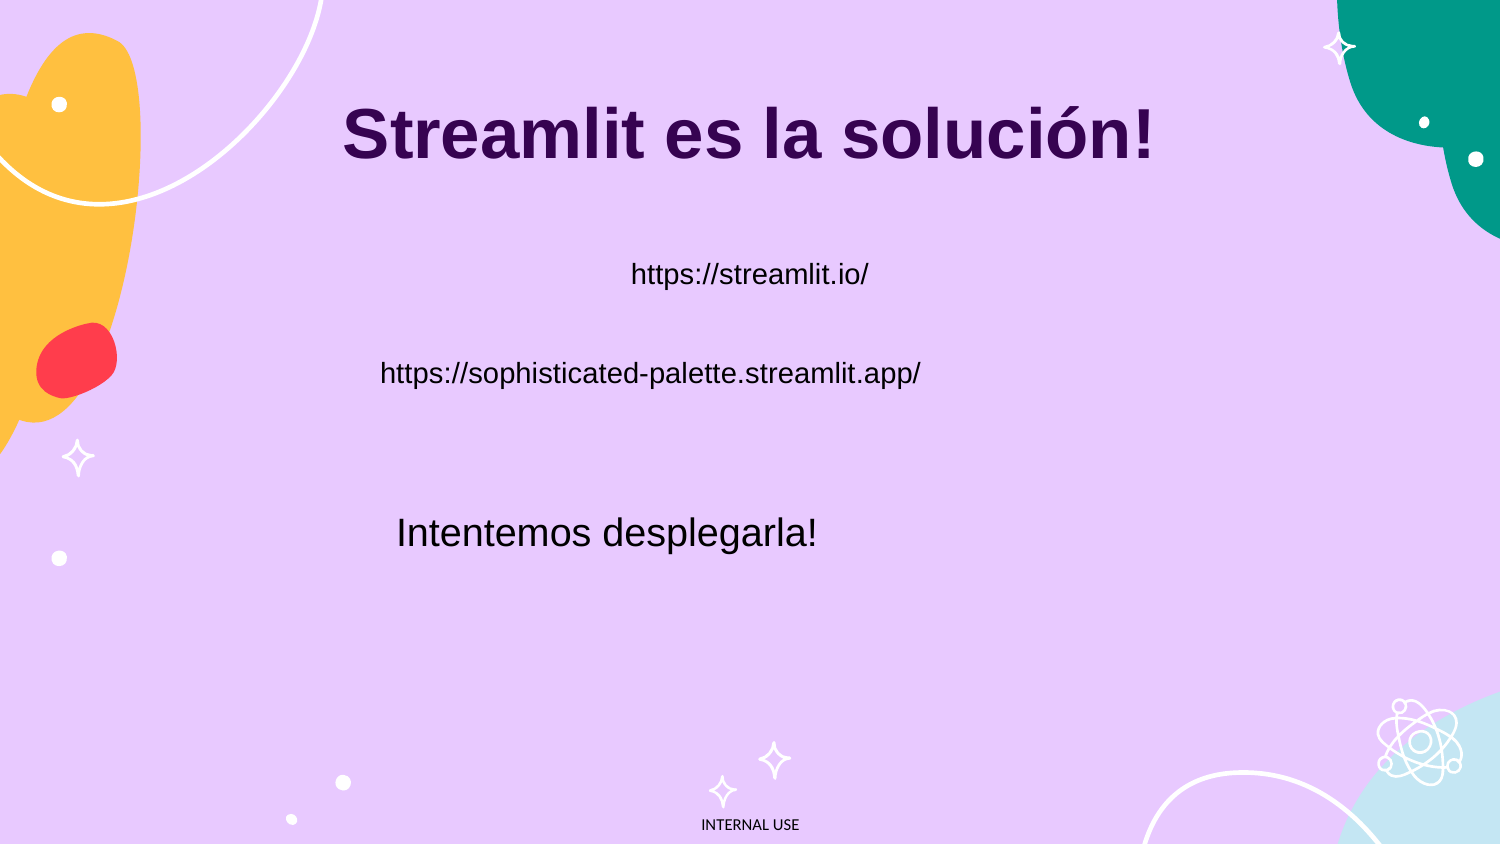

# Streamlit es la solución!
https://streamlit.io/
https://sophisticated-palette.streamlit.app/
Intentemos desplegarla!